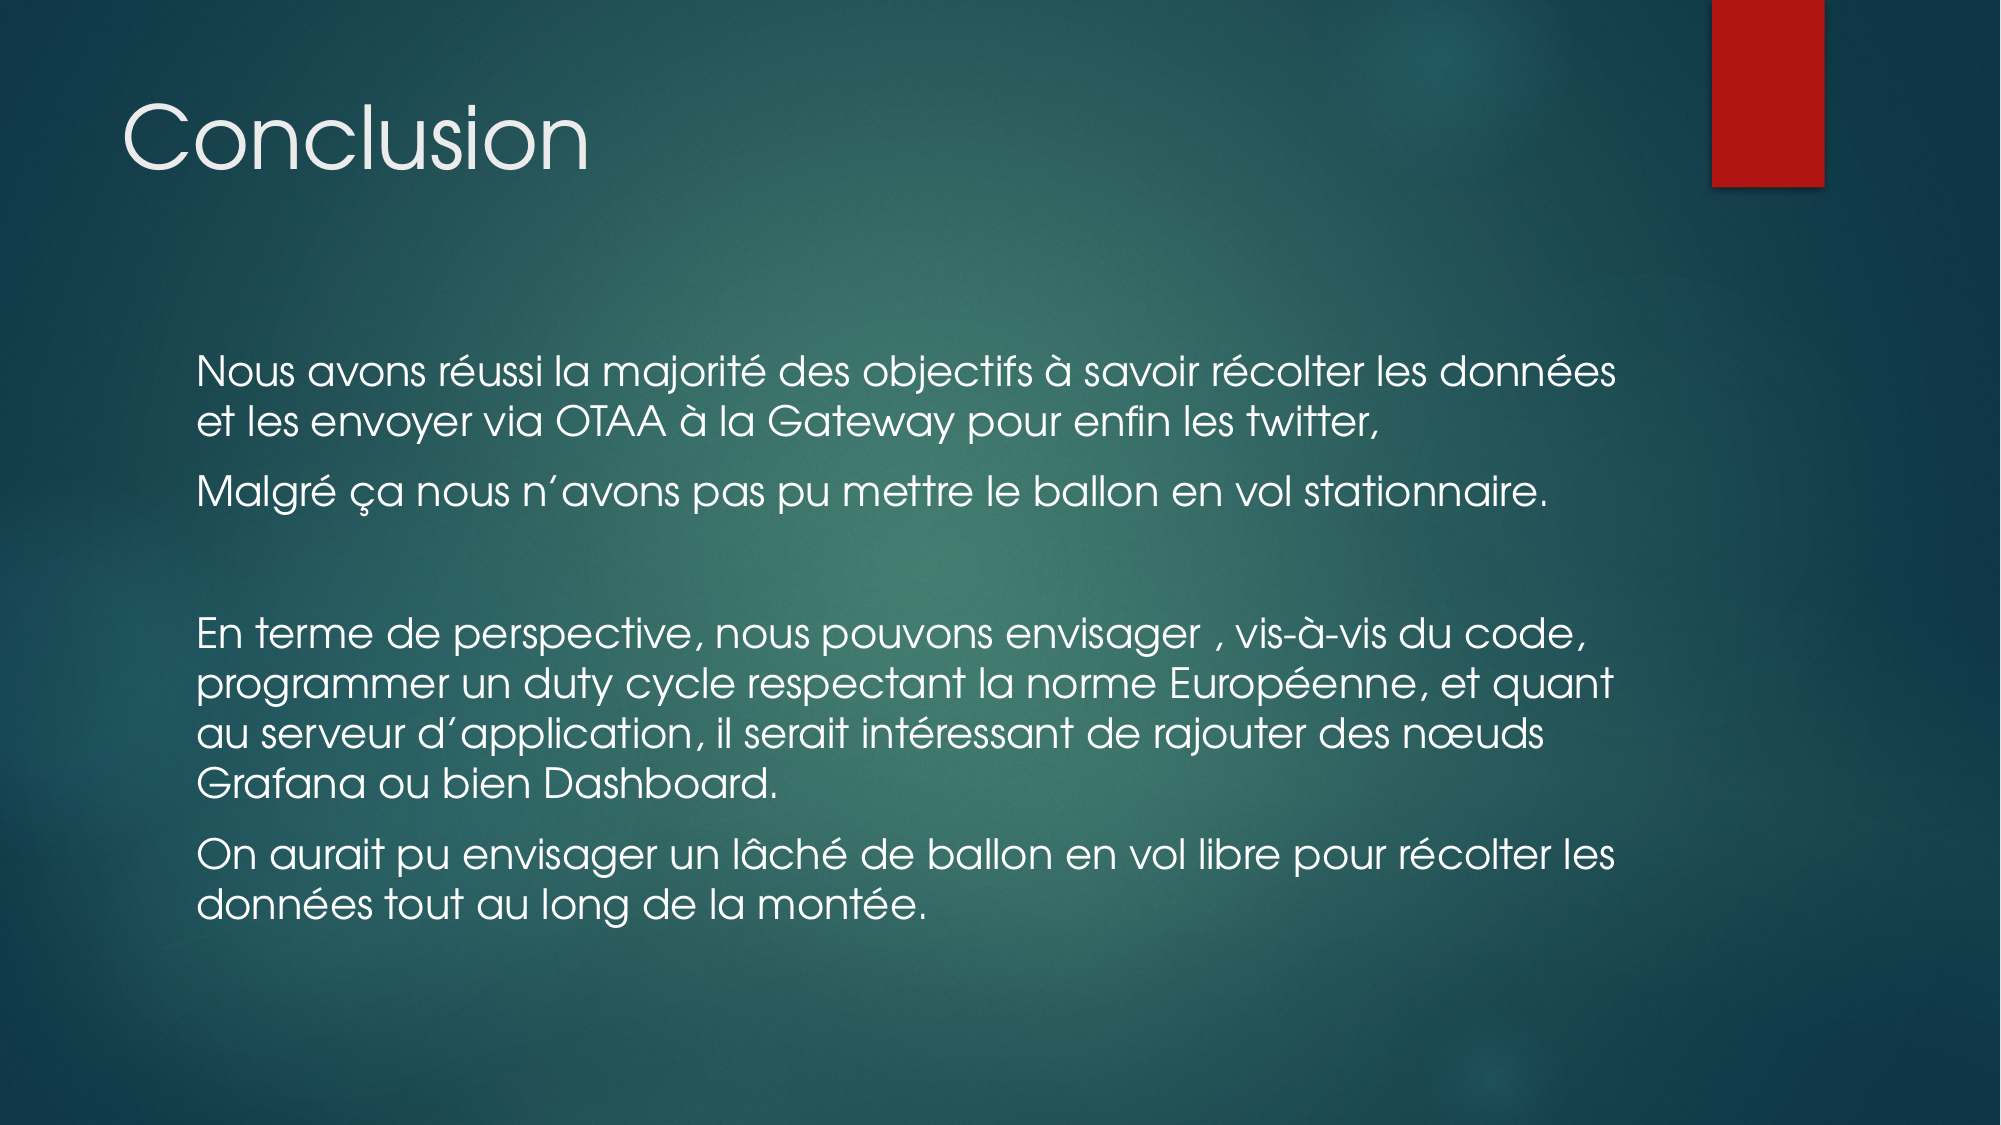

# Conclusion
Nous avons réussi la majorité des objectifs à savoir récolter les données et les envoyer via OTAA à la Gateway pour enfin les twitter,
Malgré ça nous n’avons pas pu mettre le ballon en vol stationnaire.

En terme de perspective, nous pouvons envisager , vis-à-vis du code, programmer un duty cycle respectant la norme Européenne, et quant au serveur d’application, il serait intéressant de rajouter des nœuds Grafana ou bien Dashboard.
On aurait pu envisager un lâché de ballon en vol libre pour récolter les données tout au long de la montée.